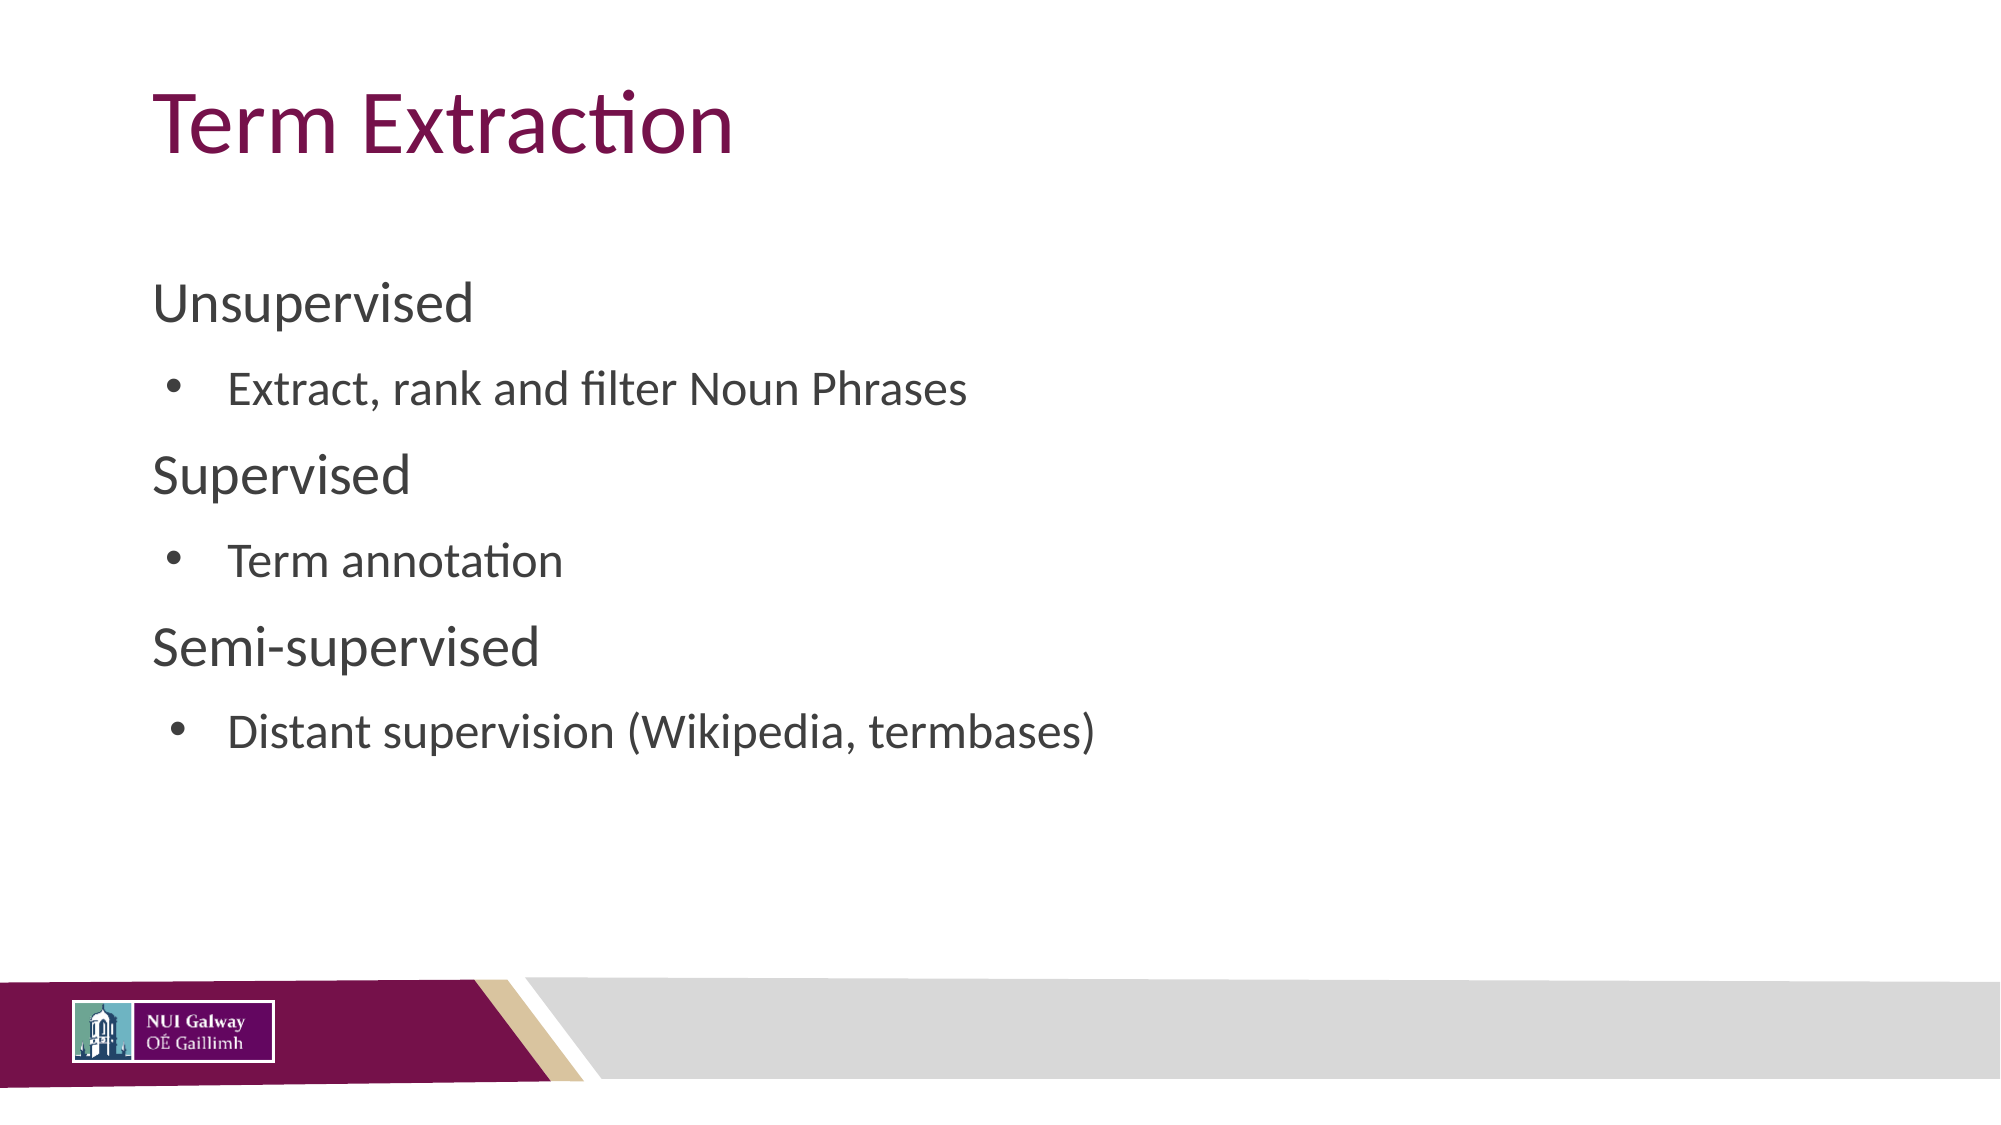

# Term Extraction
Unsupervised
Extract, rank and filter Noun Phrases
Supervised
Term annotation
Semi-supervised
Distant supervision (Wikipedia, termbases)